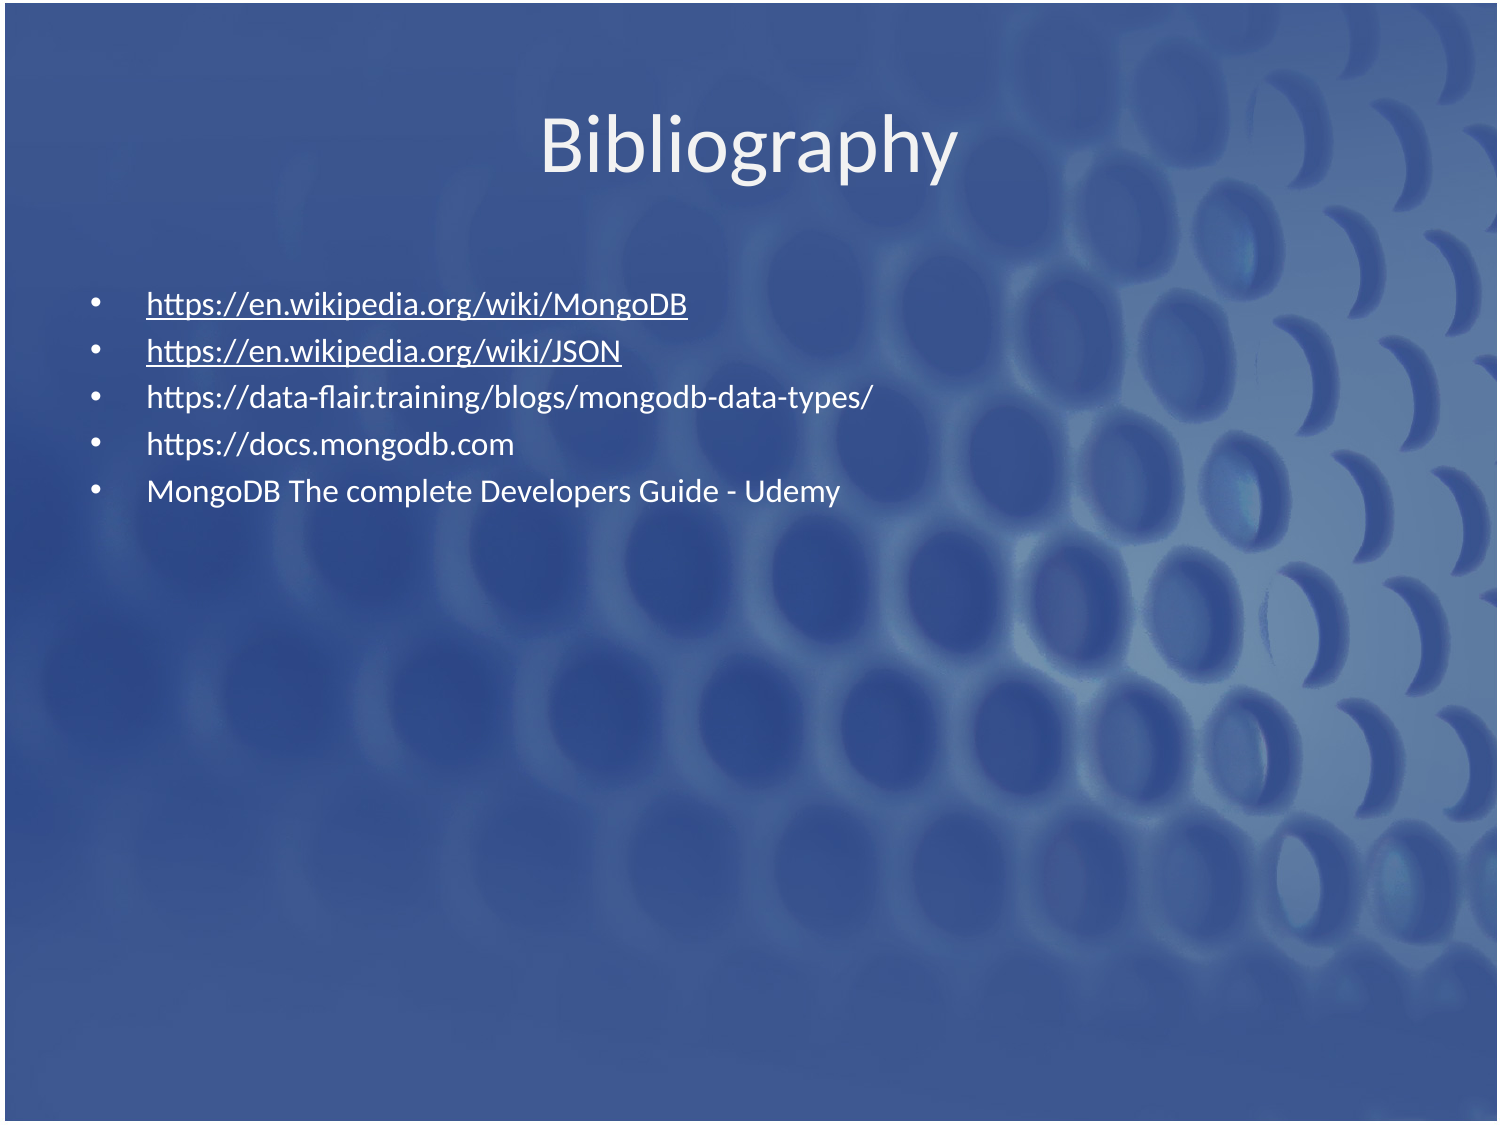

# Bibliography
https://en.wikipedia.org/wiki/MongoDB
https://en.wikipedia.org/wiki/JSON
https://data-flair.training/blogs/mongodb-data-types/
https://docs.mongodb.com
MongoDB The complete Developers Guide - Udemy